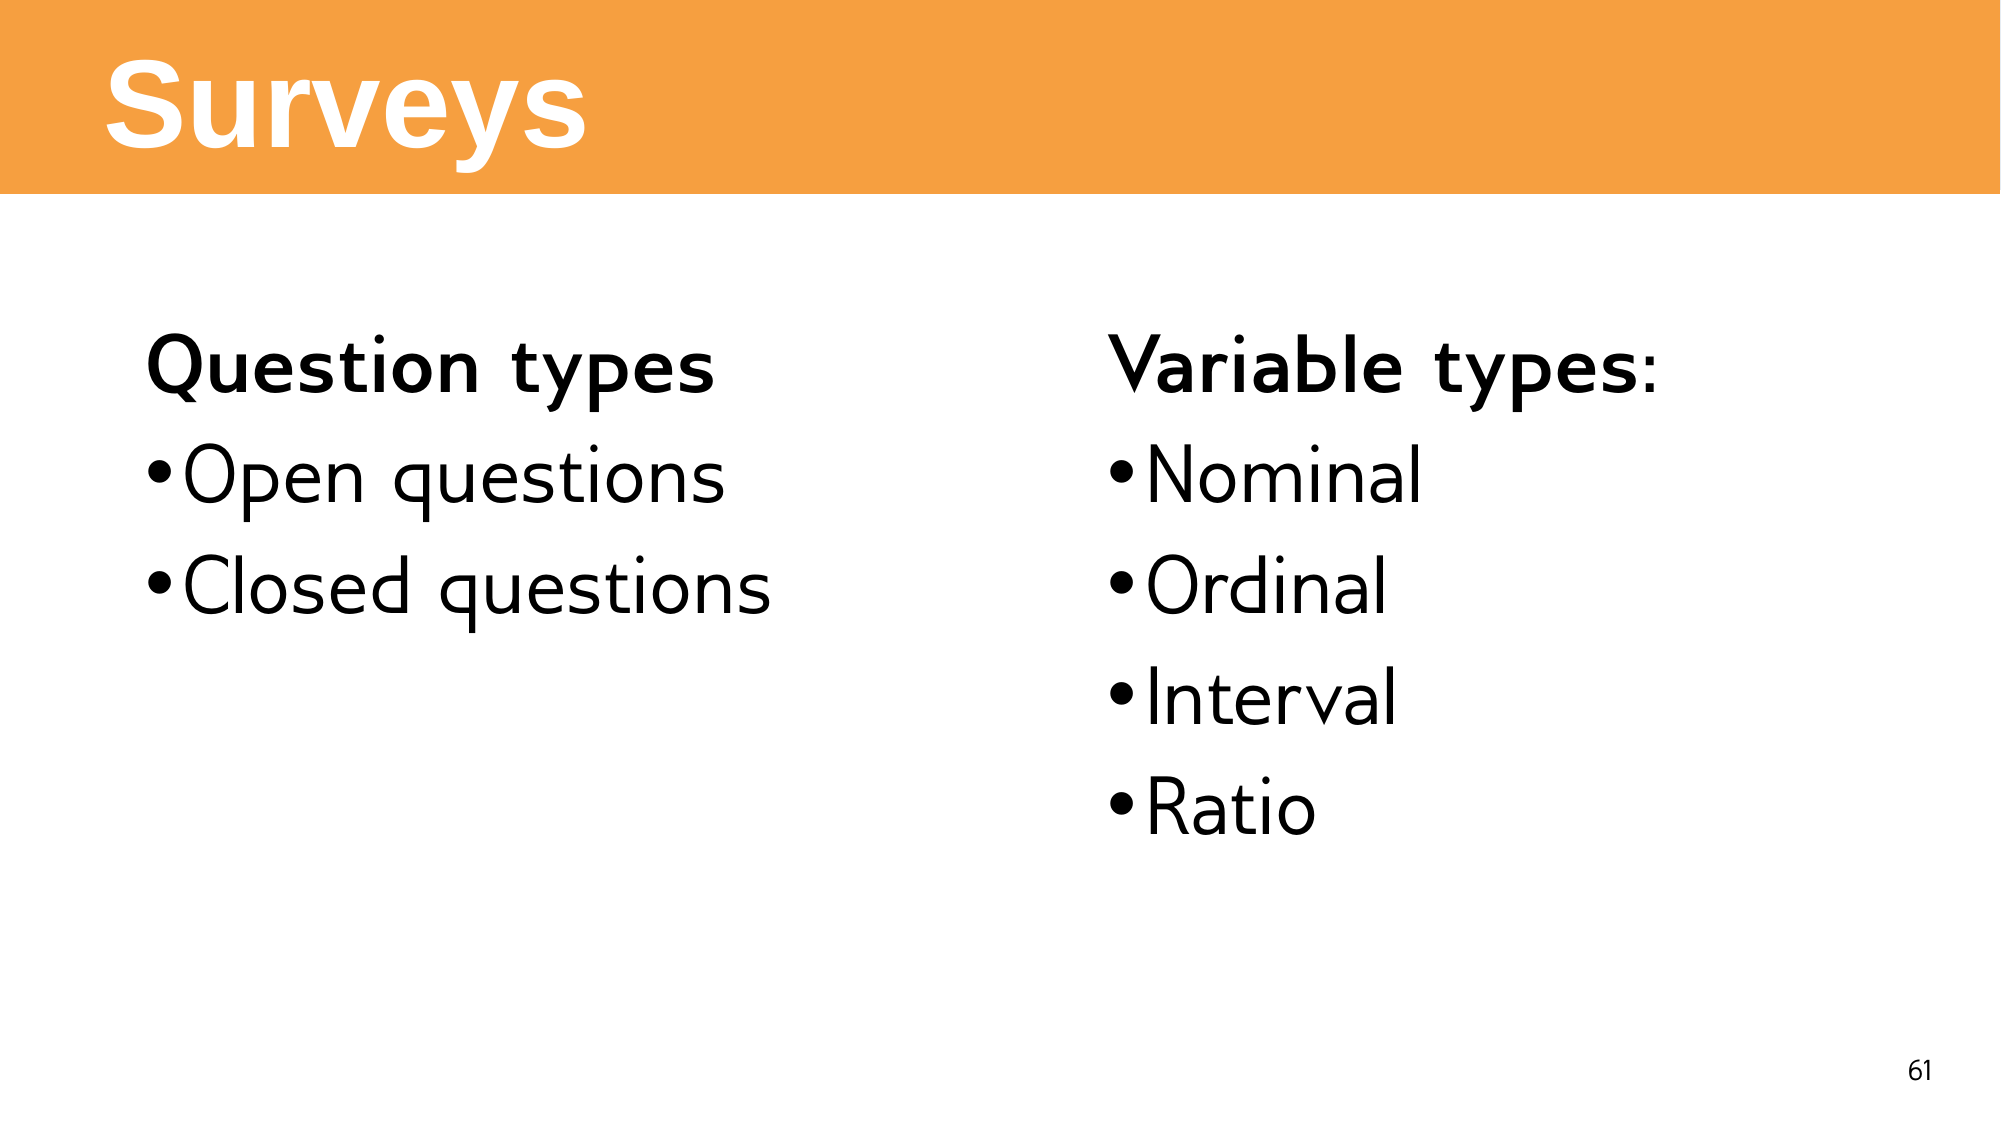

# Surveys
Question types
Open questions
Closed questions

Variable types:
Nominal
Ordinal
Interval
Ratio

61